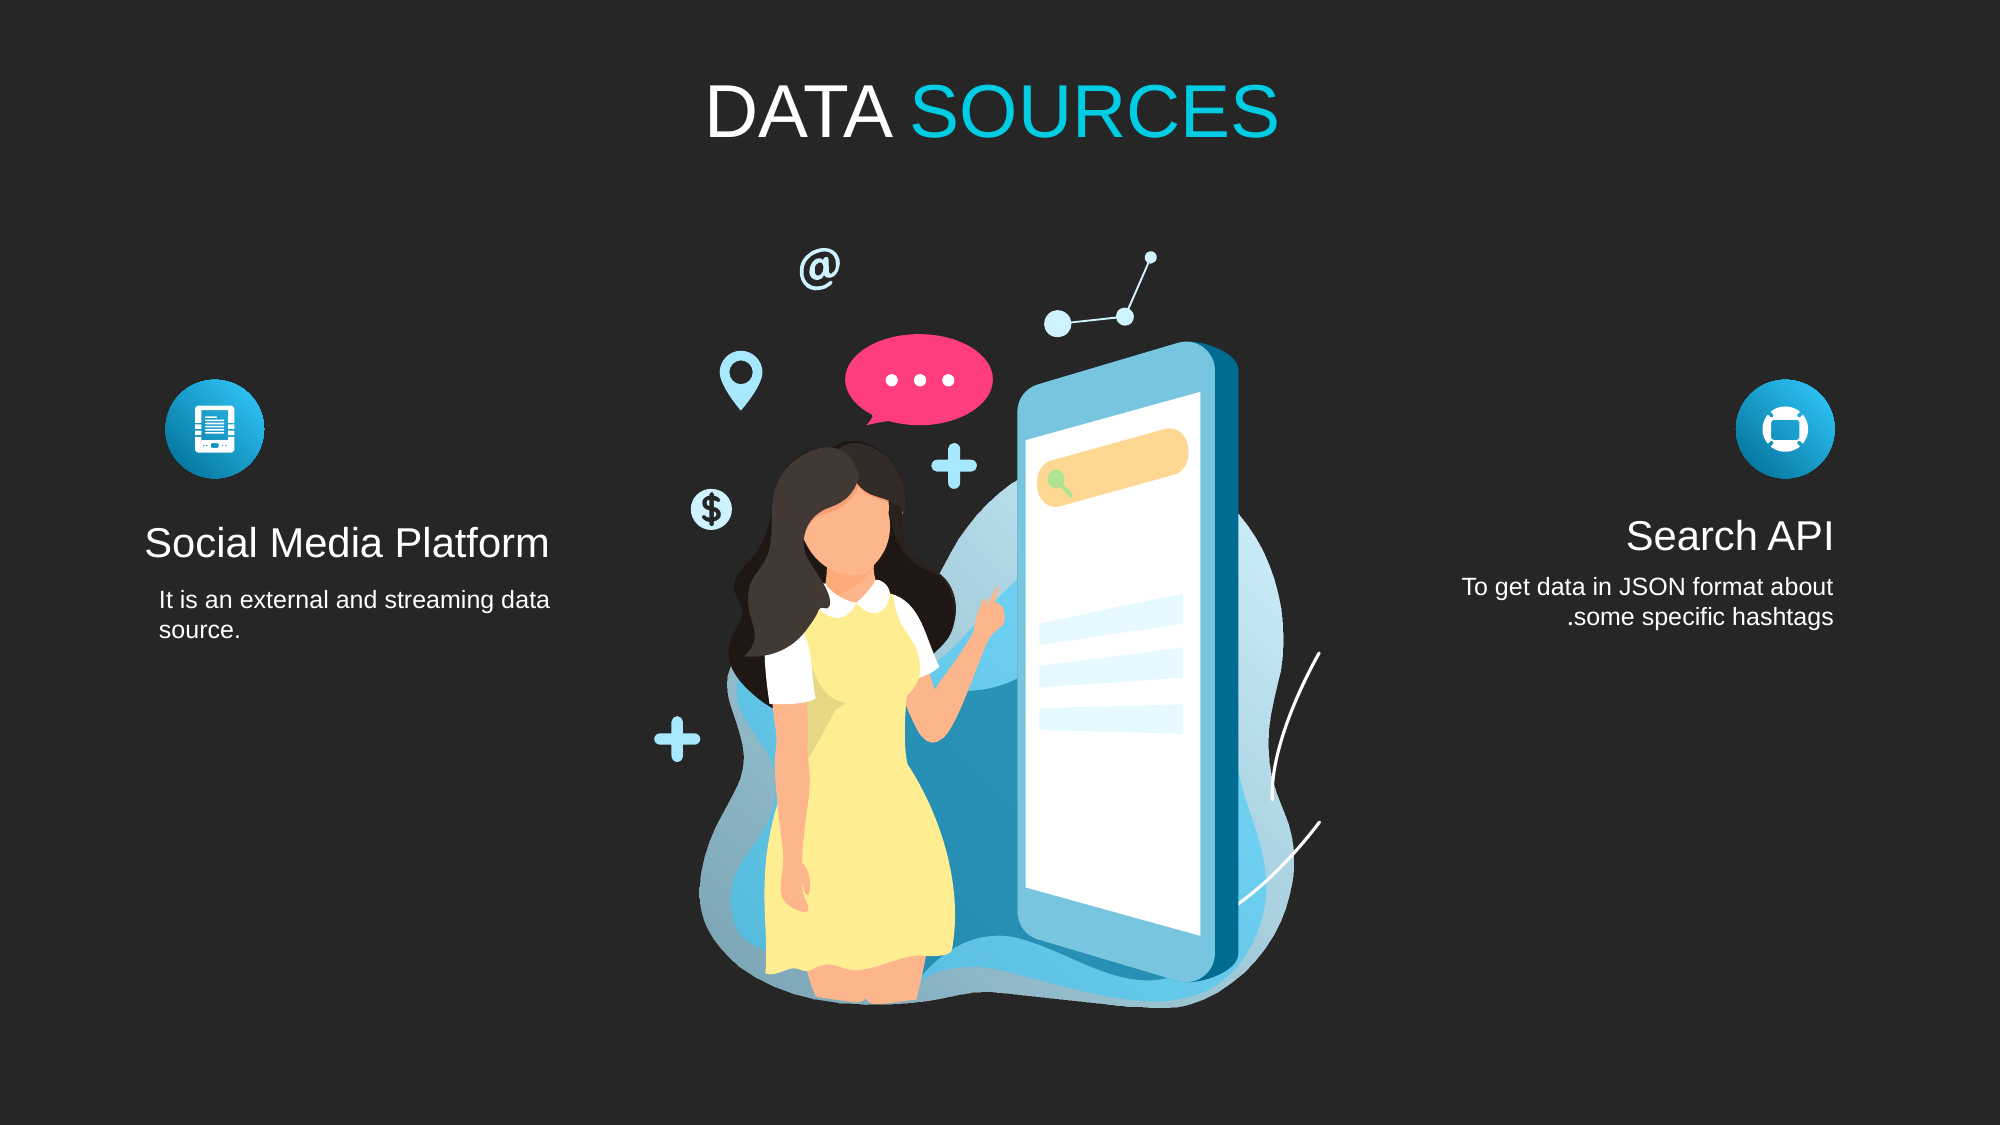

DATA SOURCES

Social Media Platform
It is an external and streaming data source.
Search API
To get data in JSON format about some specific hashtags.